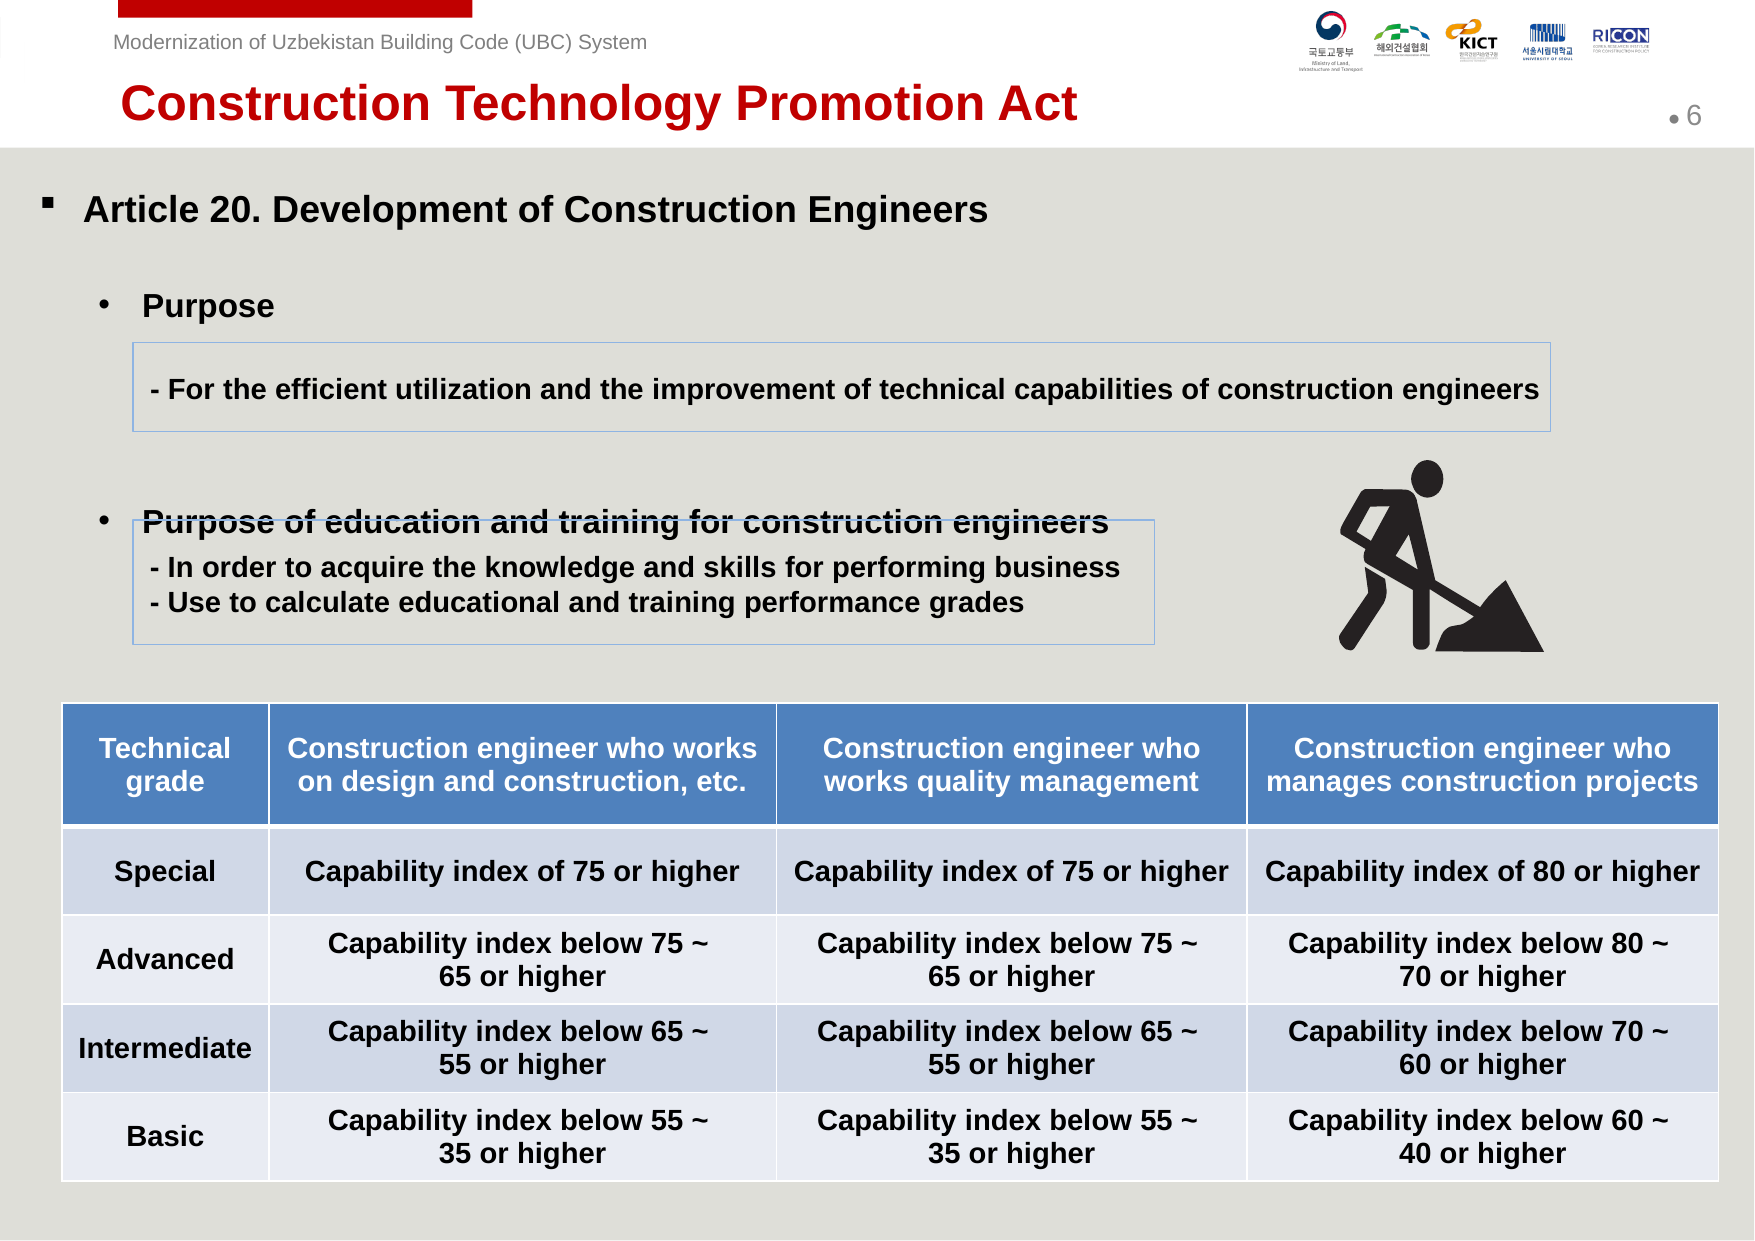

Construction Technology Promotion Act
Article 20. Development of Construction Engineers

Purpose

Purpose of education and training for construction engineers

- For the efficient utilization and the improvement of technical capabilities of construction engineers

- In order to acquire the knowledge and skills for performing business
- Use to calculate educational and training performance grades
| Technical grade | Construction engineer who works on design and construction, etc. | Construction engineer who works quality management | Construction engineer who manages construction projects |
| --- | --- | --- | --- |
| Special | Capability index of 75 or higher | Capability index of 75 or higher | Capability index of 80 or higher |
| Advanced | Capability index below 75 ~ 65 or higher | Capability index below 75 ~ 65 or higher | Capability index below 80 ~ 70 or higher |
| Intermediate | Capability index below 65 ~ 55 or higher | Capability index below 65 ~ 55 or higher | Capability index below 70 ~ 60 or higher |
| Basic | Capability index below 55 ~ 35 or higher | Capability index below 55 ~ 35 or higher | Capability index below 60 ~ 40 or higher |